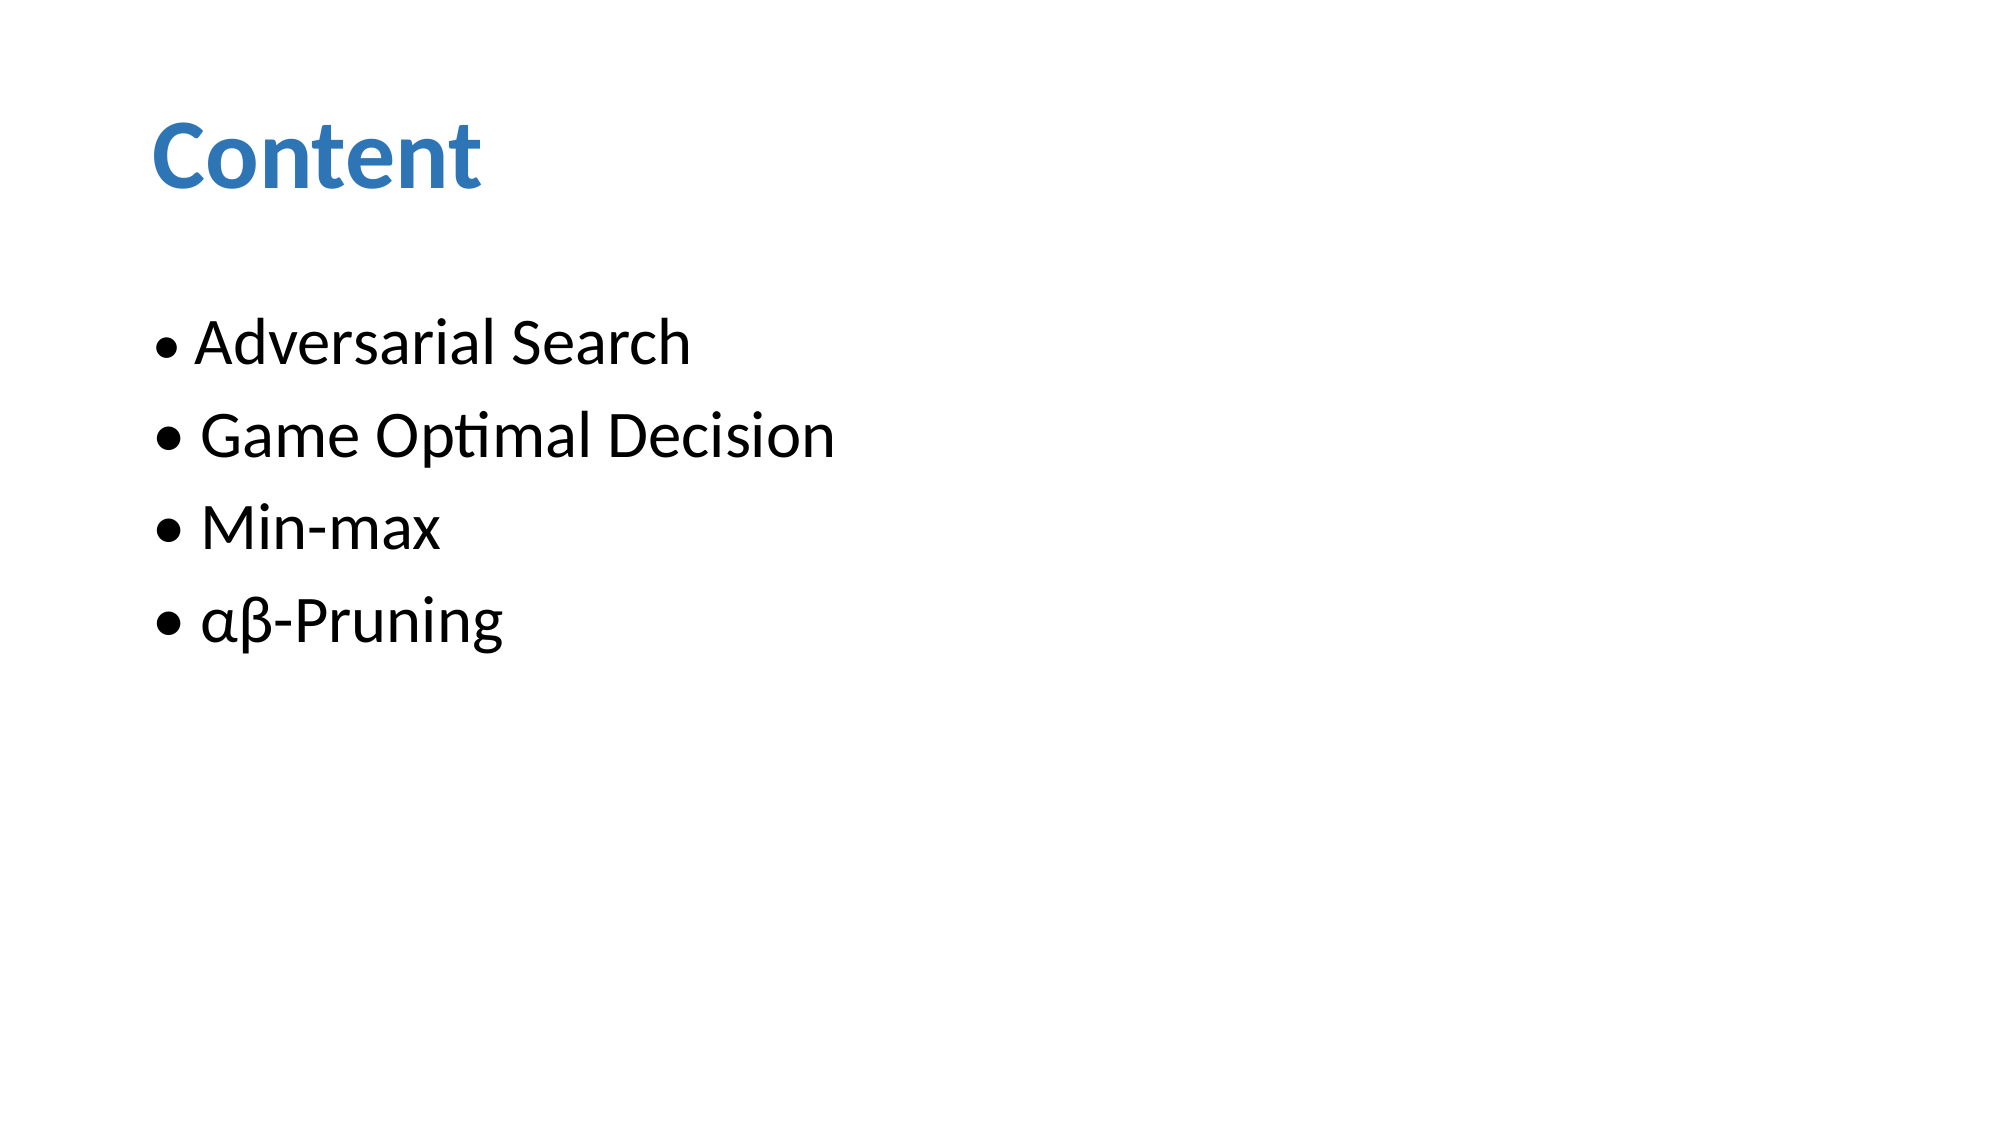

# Content
• Adversarial Search
• Game Optimal Decision
• Min-max
• αβ-Pruning